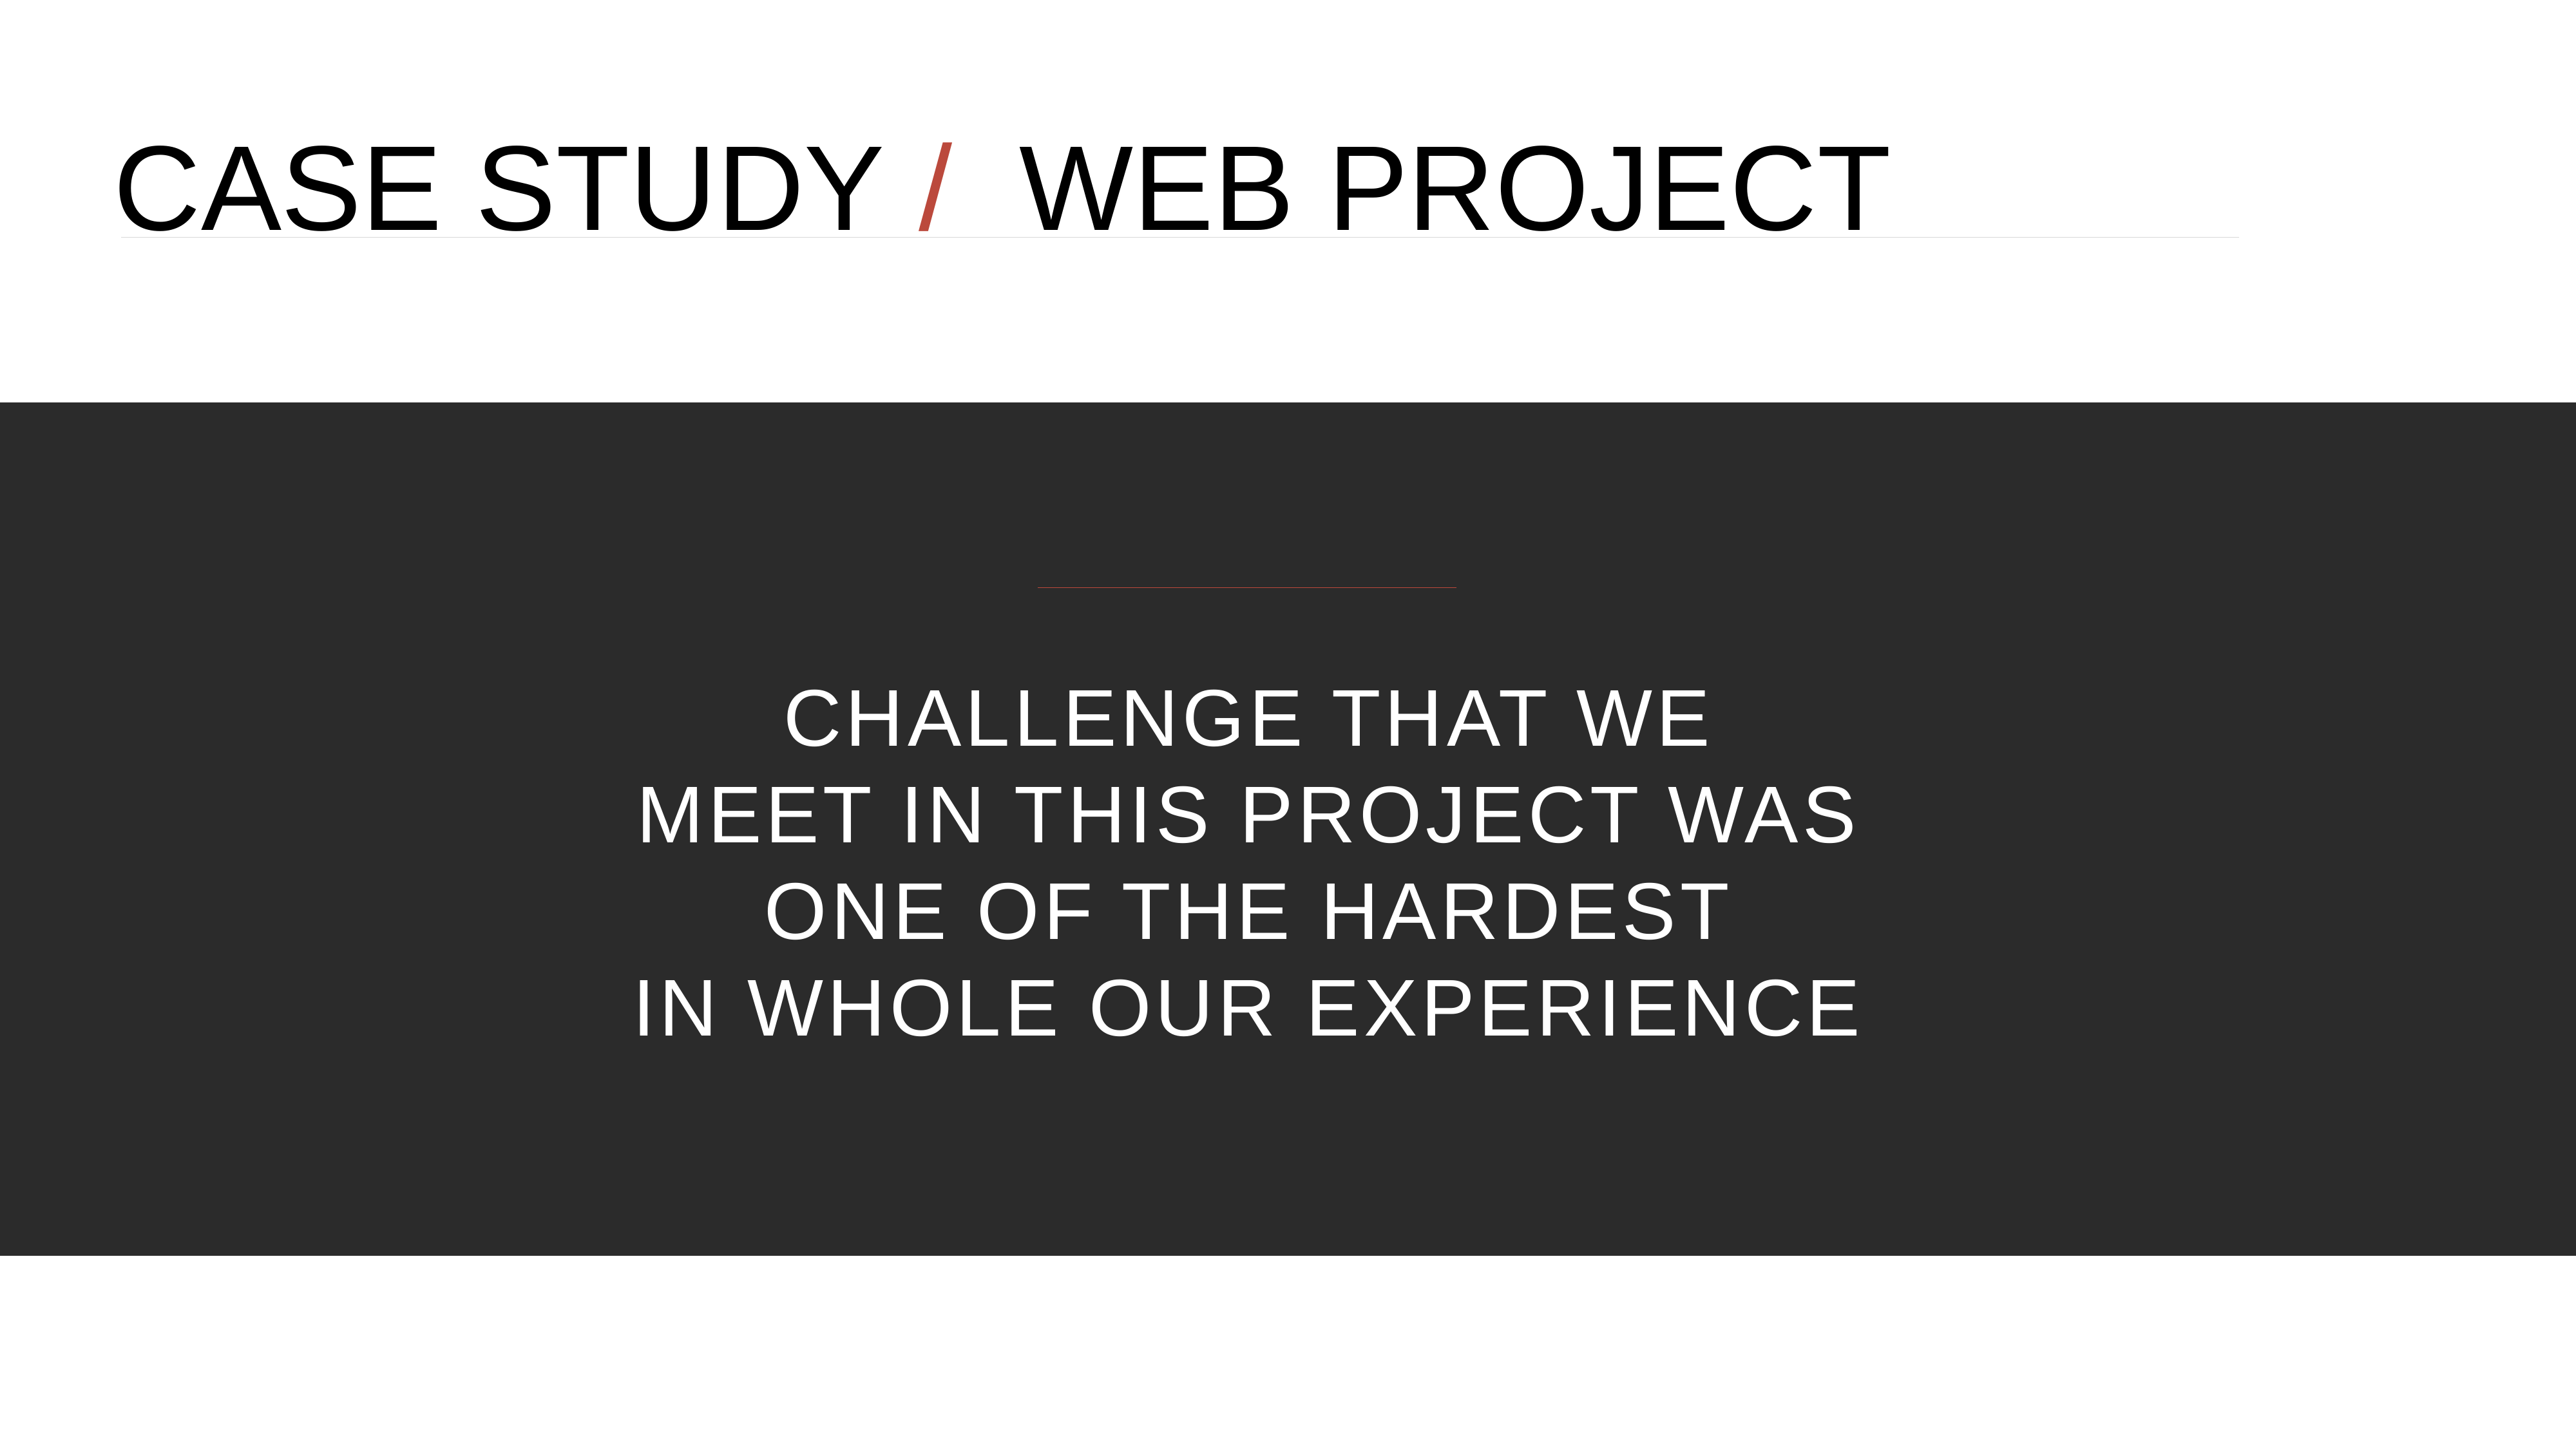

CASE STUDY /  WEB PROJECT

CHALLENGE THAT WE
MEET IN THIS PROJECT WAS
ONE OF THE HARDEST
IN WHOLE OUR EXPERIENCE